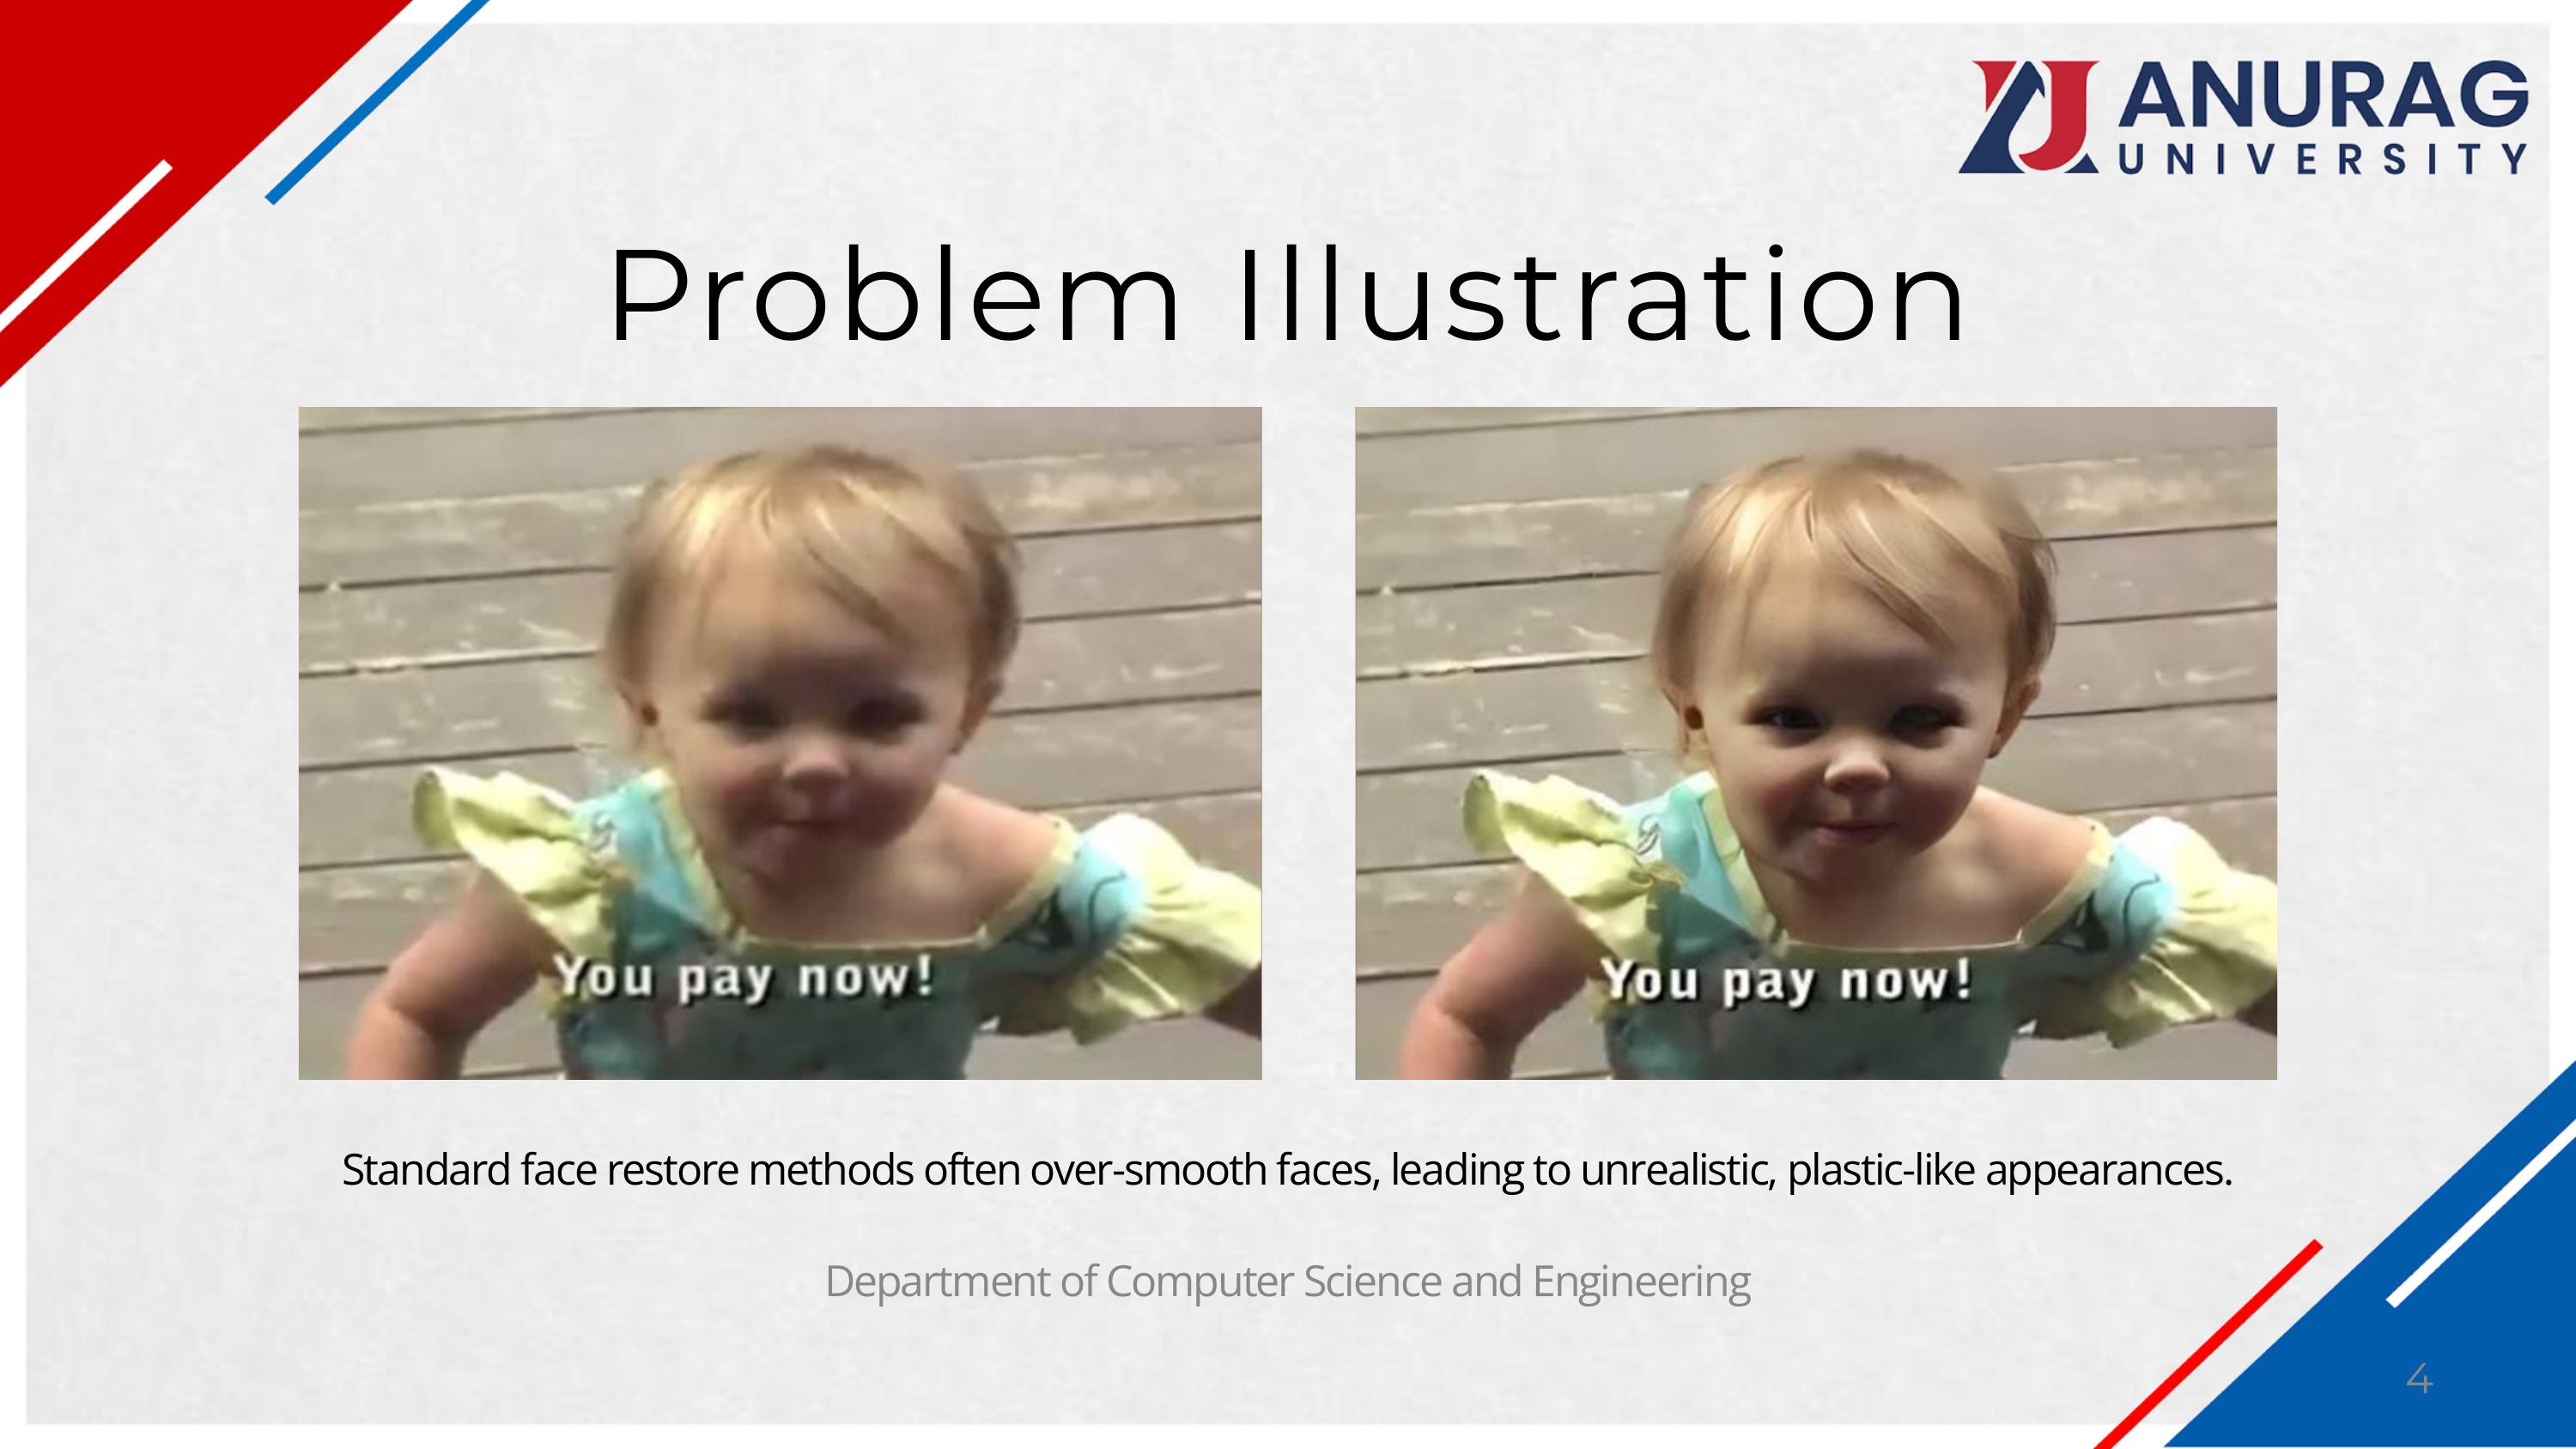

Problem Illustration

Standard face restore methods often over-smooth faces, leading to unrealistic, plastic-like appearances.
Department of Computer Science and Engineering
4